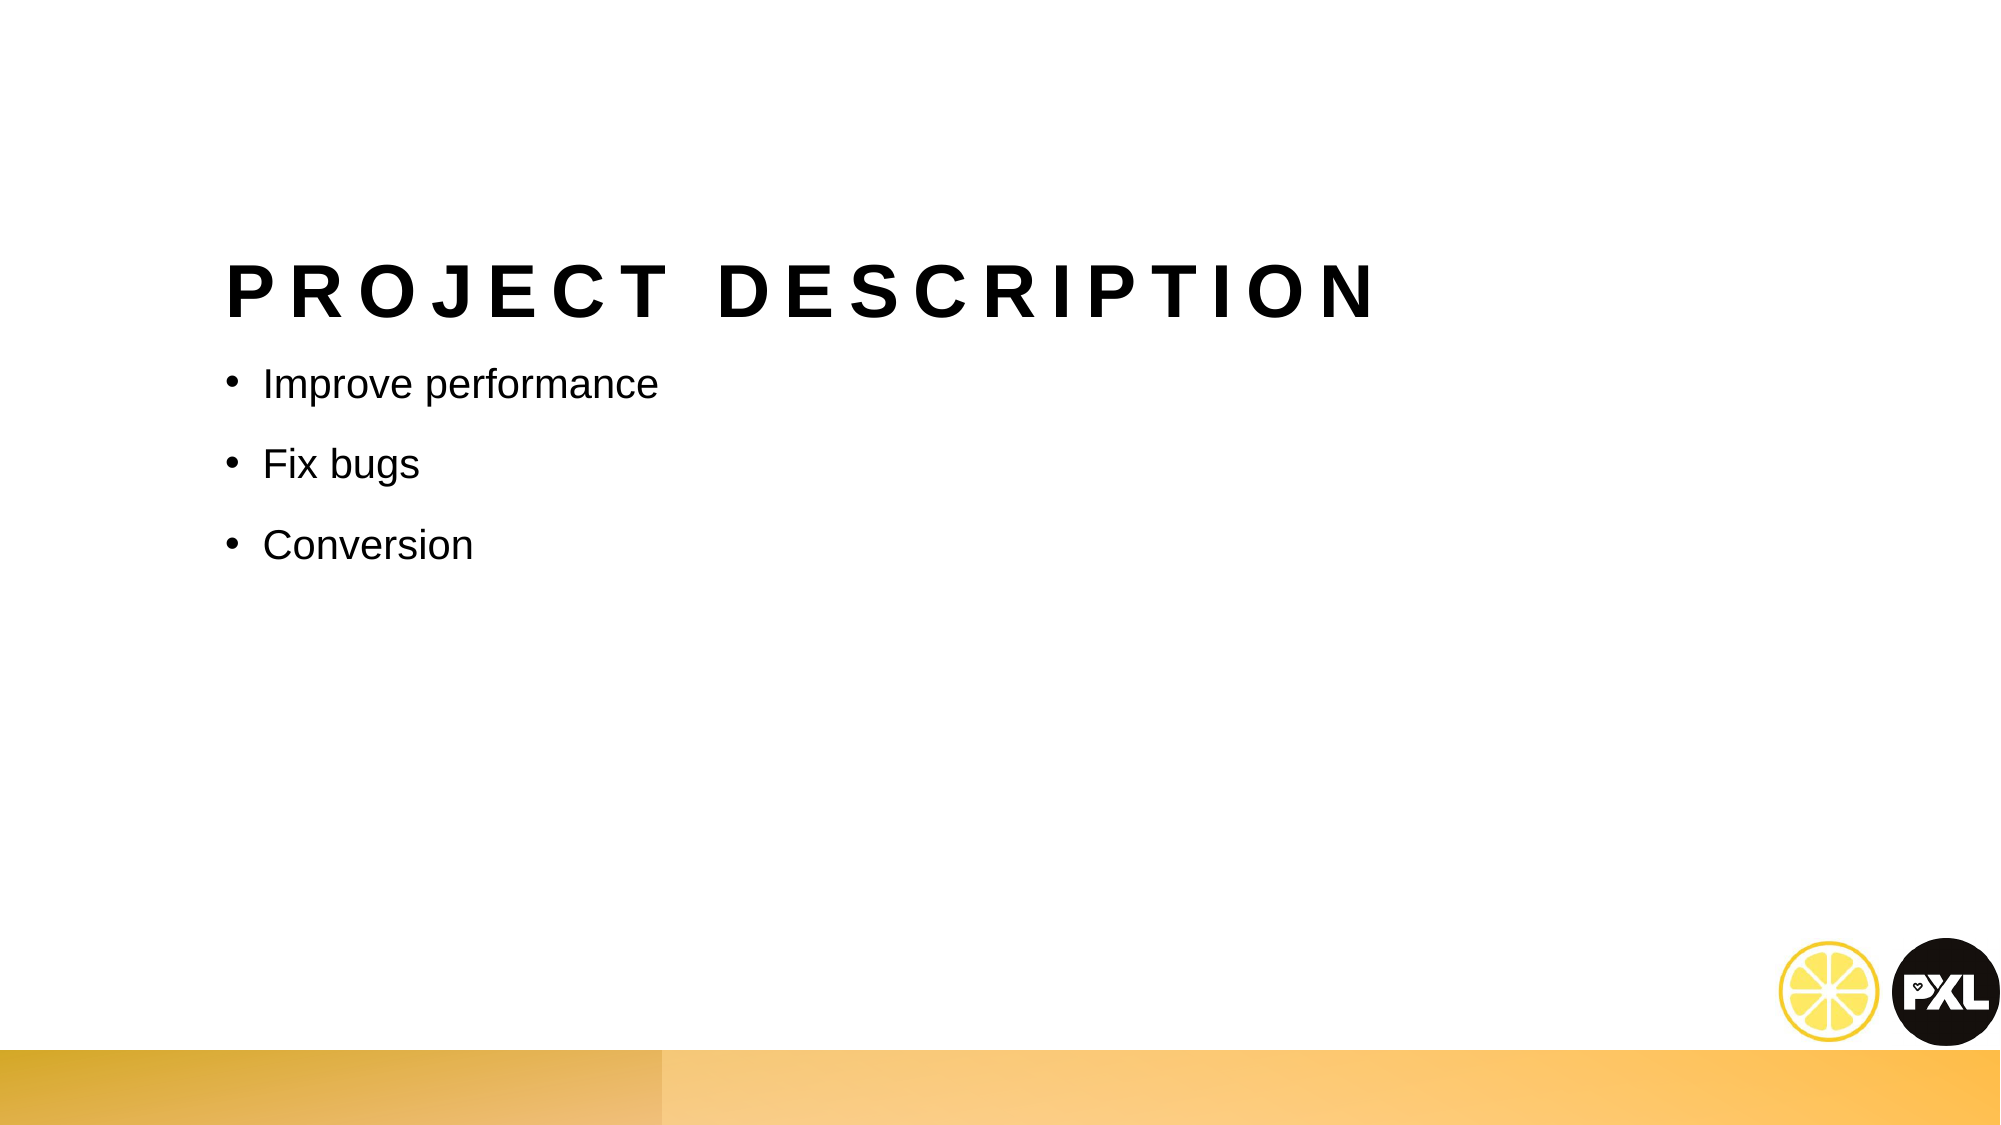

# Project description
Improve performance
Fix bugs
Conversion